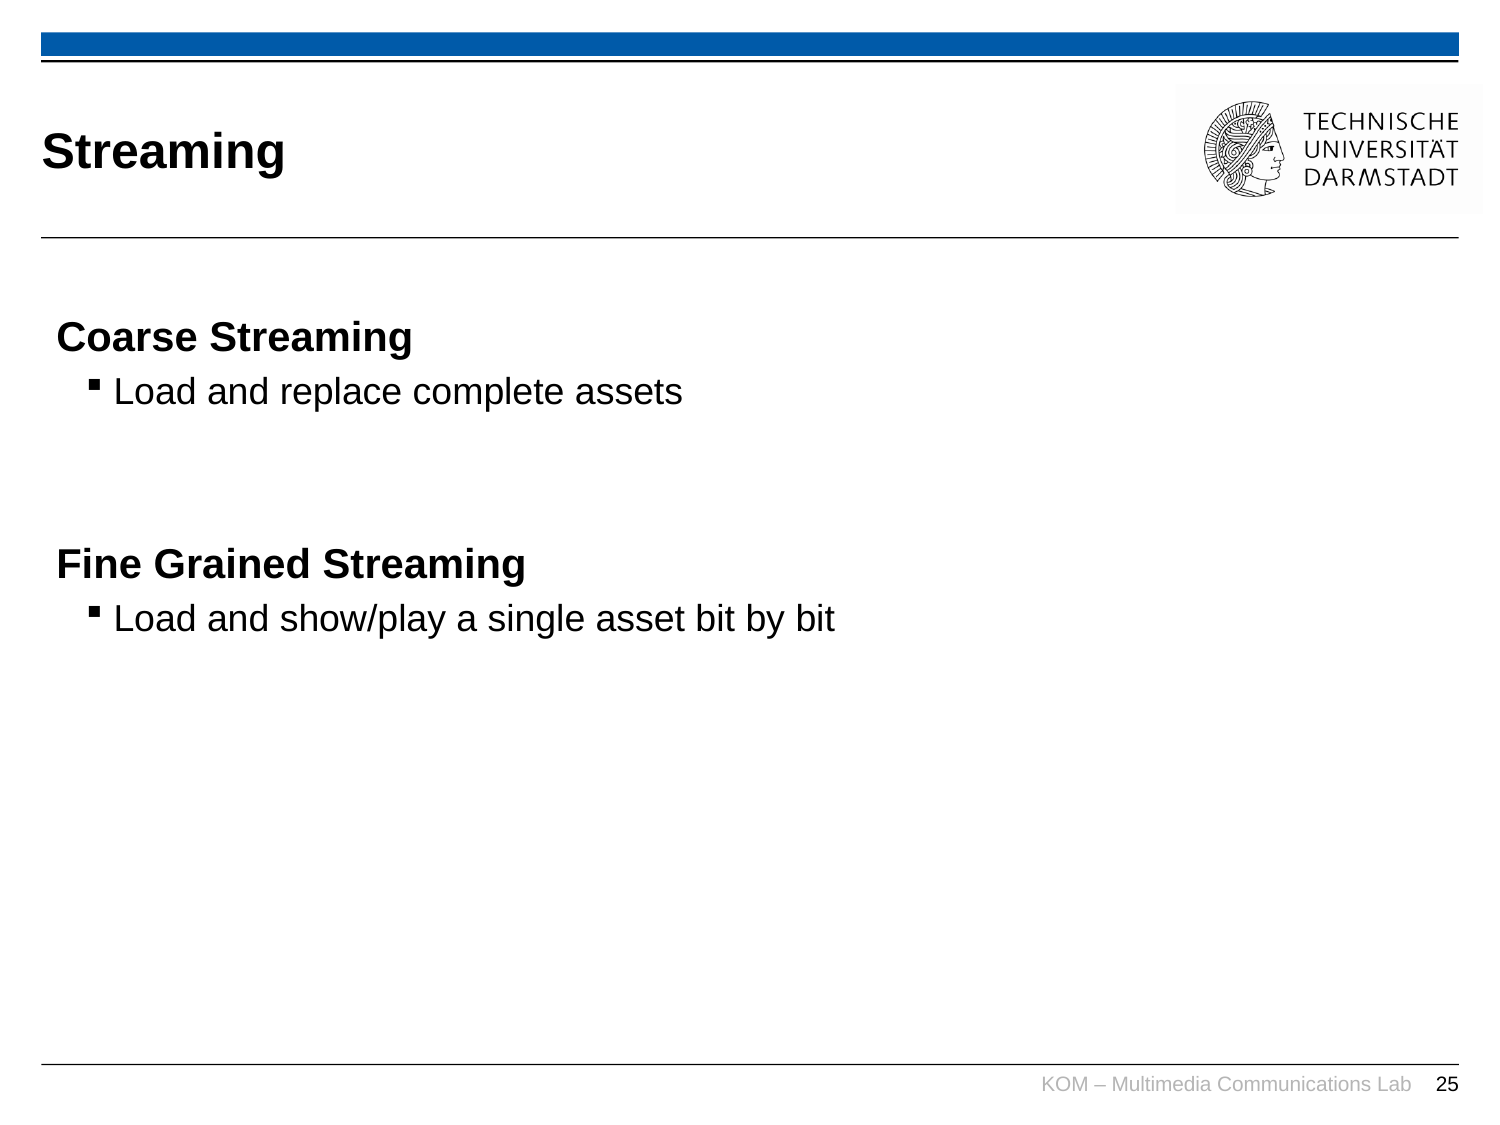

# Streaming

Coarse Streaming
Load and replace complete assets

Fine Grained Streaming
Load and show/play a single asset bit by bit